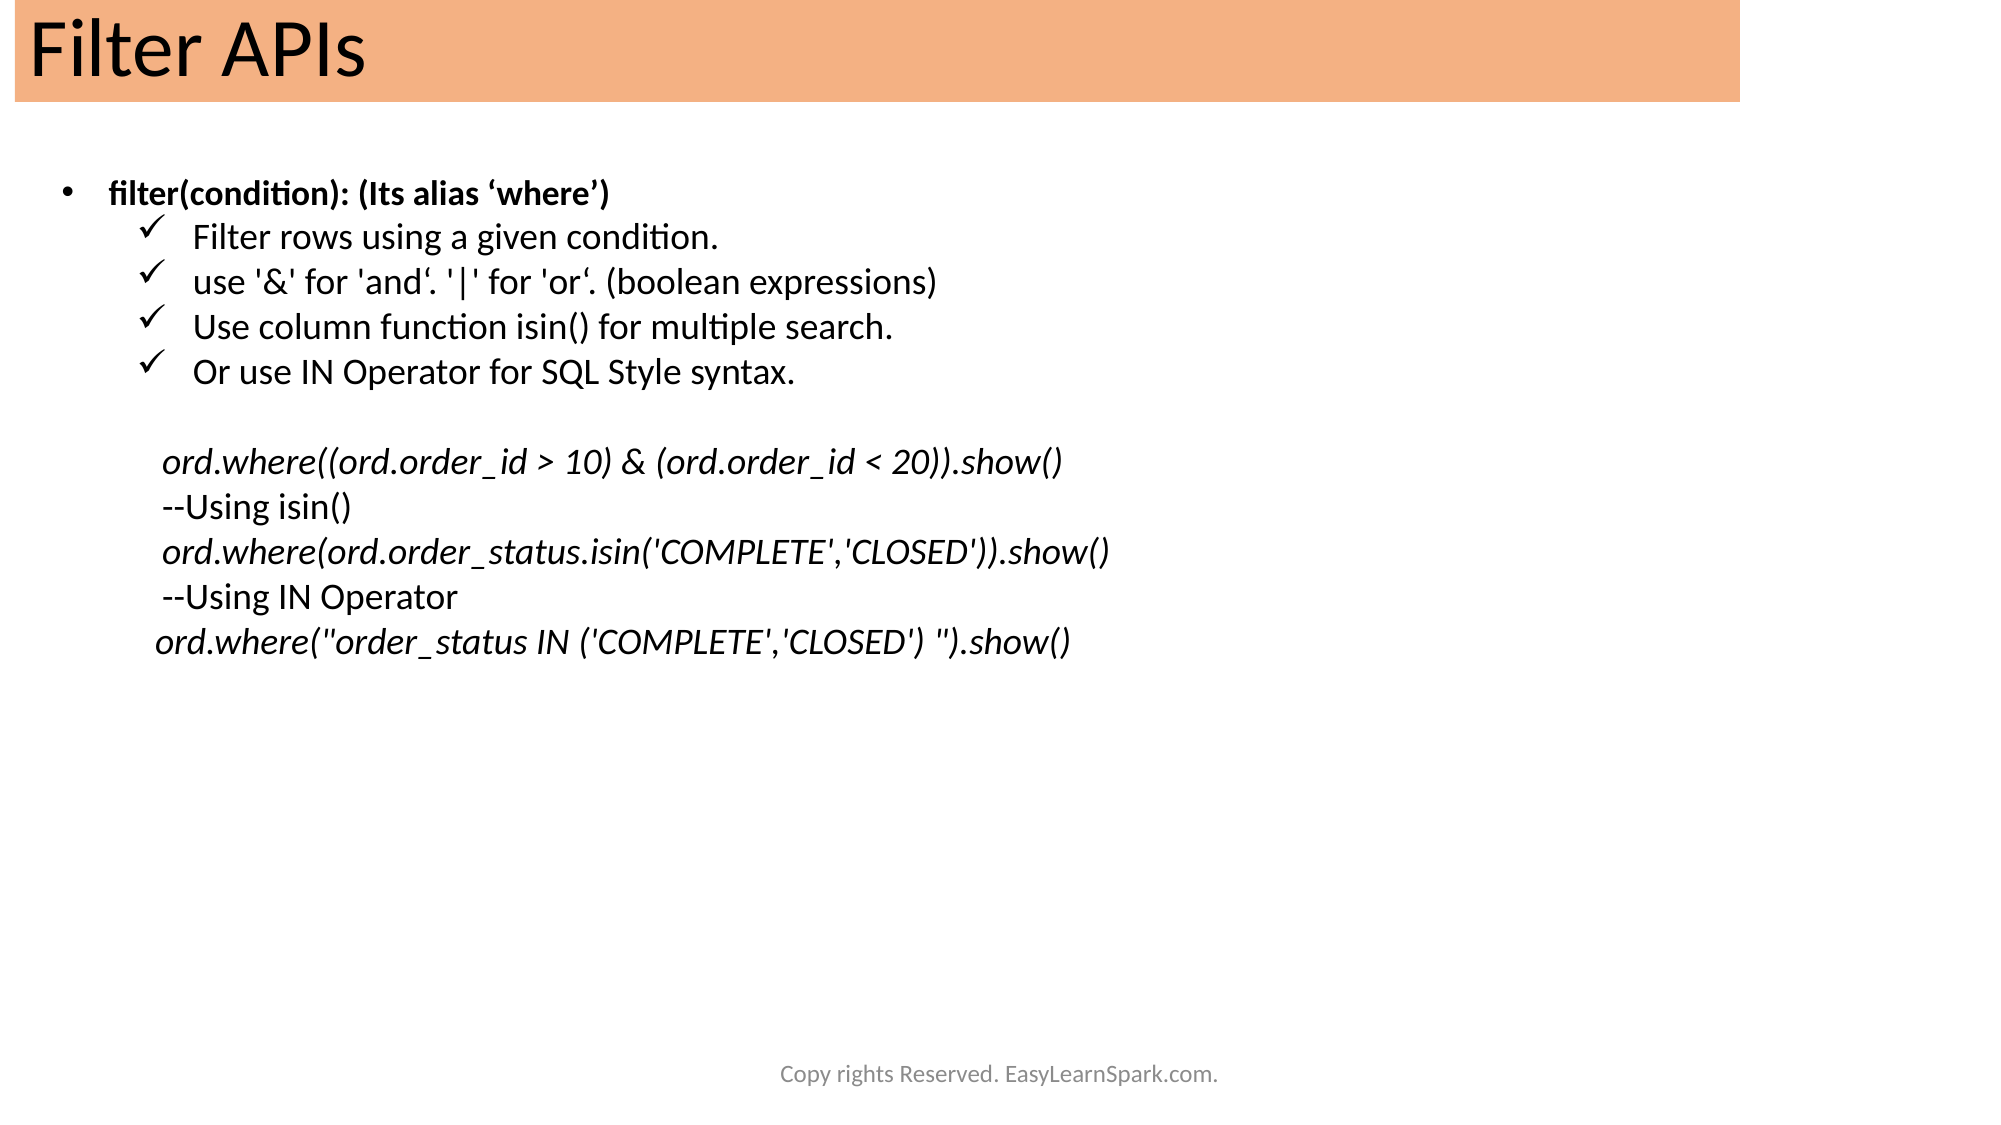

Filter APIs
filter(condition): (Its alias ‘where’)
Filter rows using a given condition.
use '&' for 'and‘. '|' for 'or‘. (boolean expressions)
Use column function isin() for multiple search.
Or use IN Operator for SQL Style syntax.

   ord.where((ord.order_id > 10) & (ord.order_id < 20)).show()
   --Using isin()
   ord.where(ord.order_status.isin('COMPLETE','CLOSED')).show()
   --Using IN Operator
           ord.where("order_status IN ('COMPLETE','CLOSED') ").show()
Copy rights Reserved. EasyLearnSpark.com.